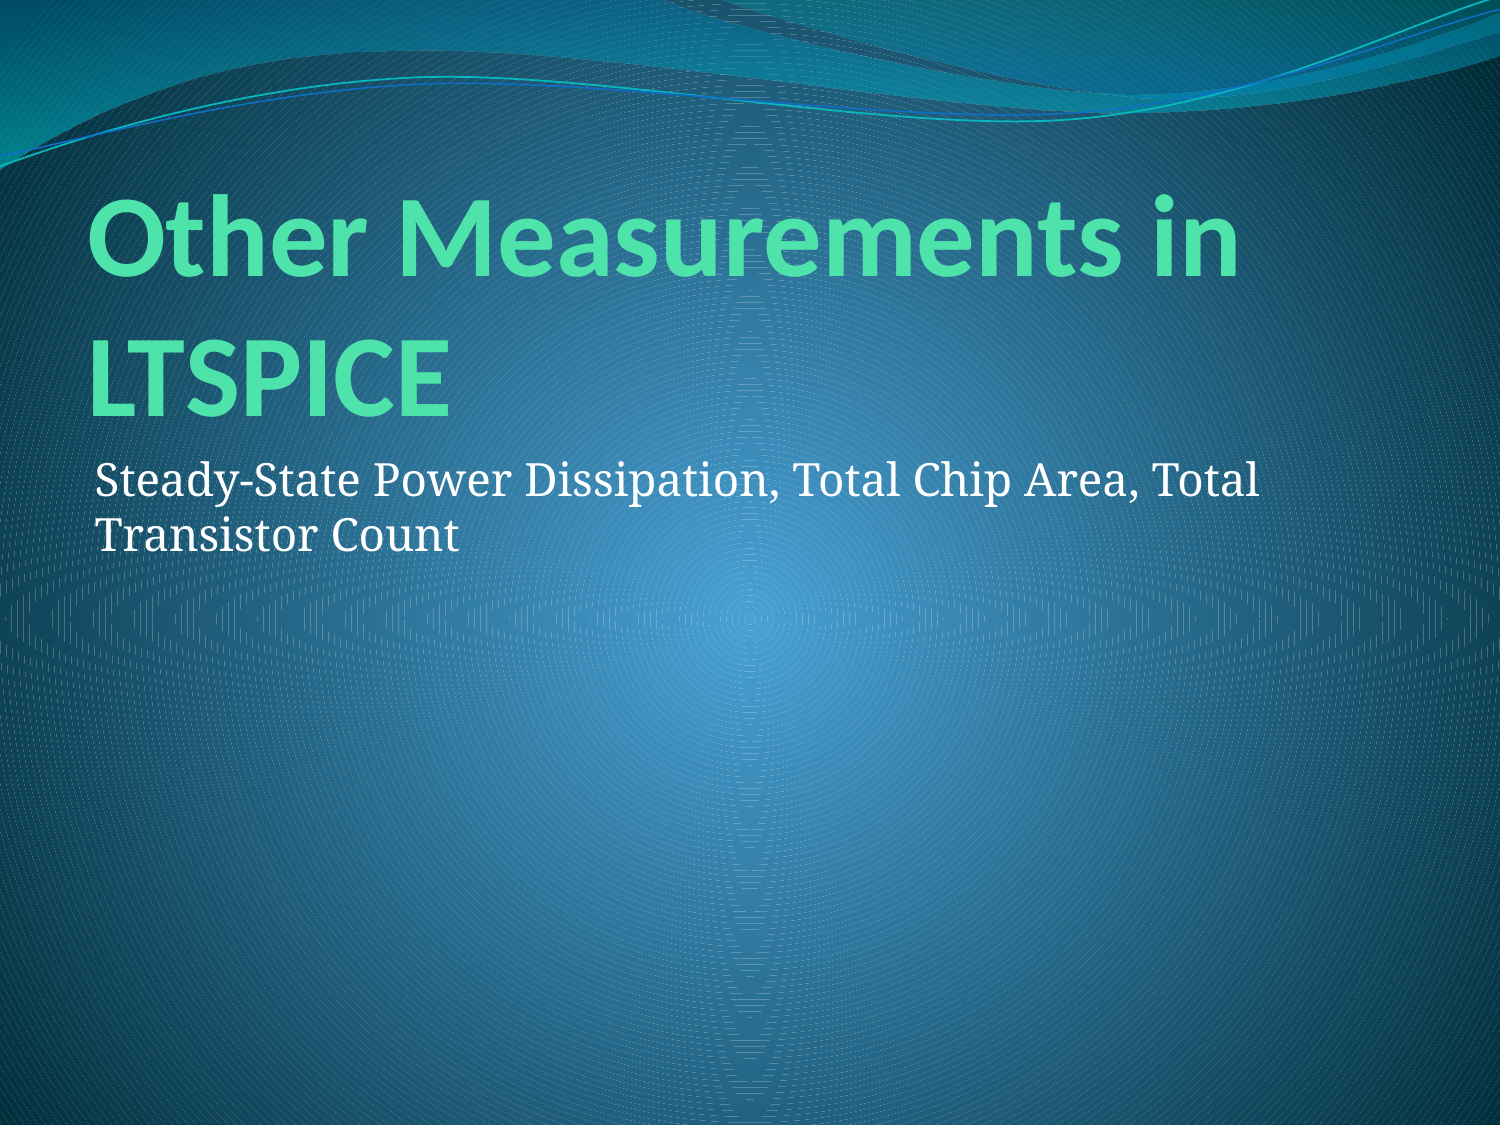

# Other Measurements in LTSPICE
Steady-State Power Dissipation, Total Chip Area, Total Transistor Count